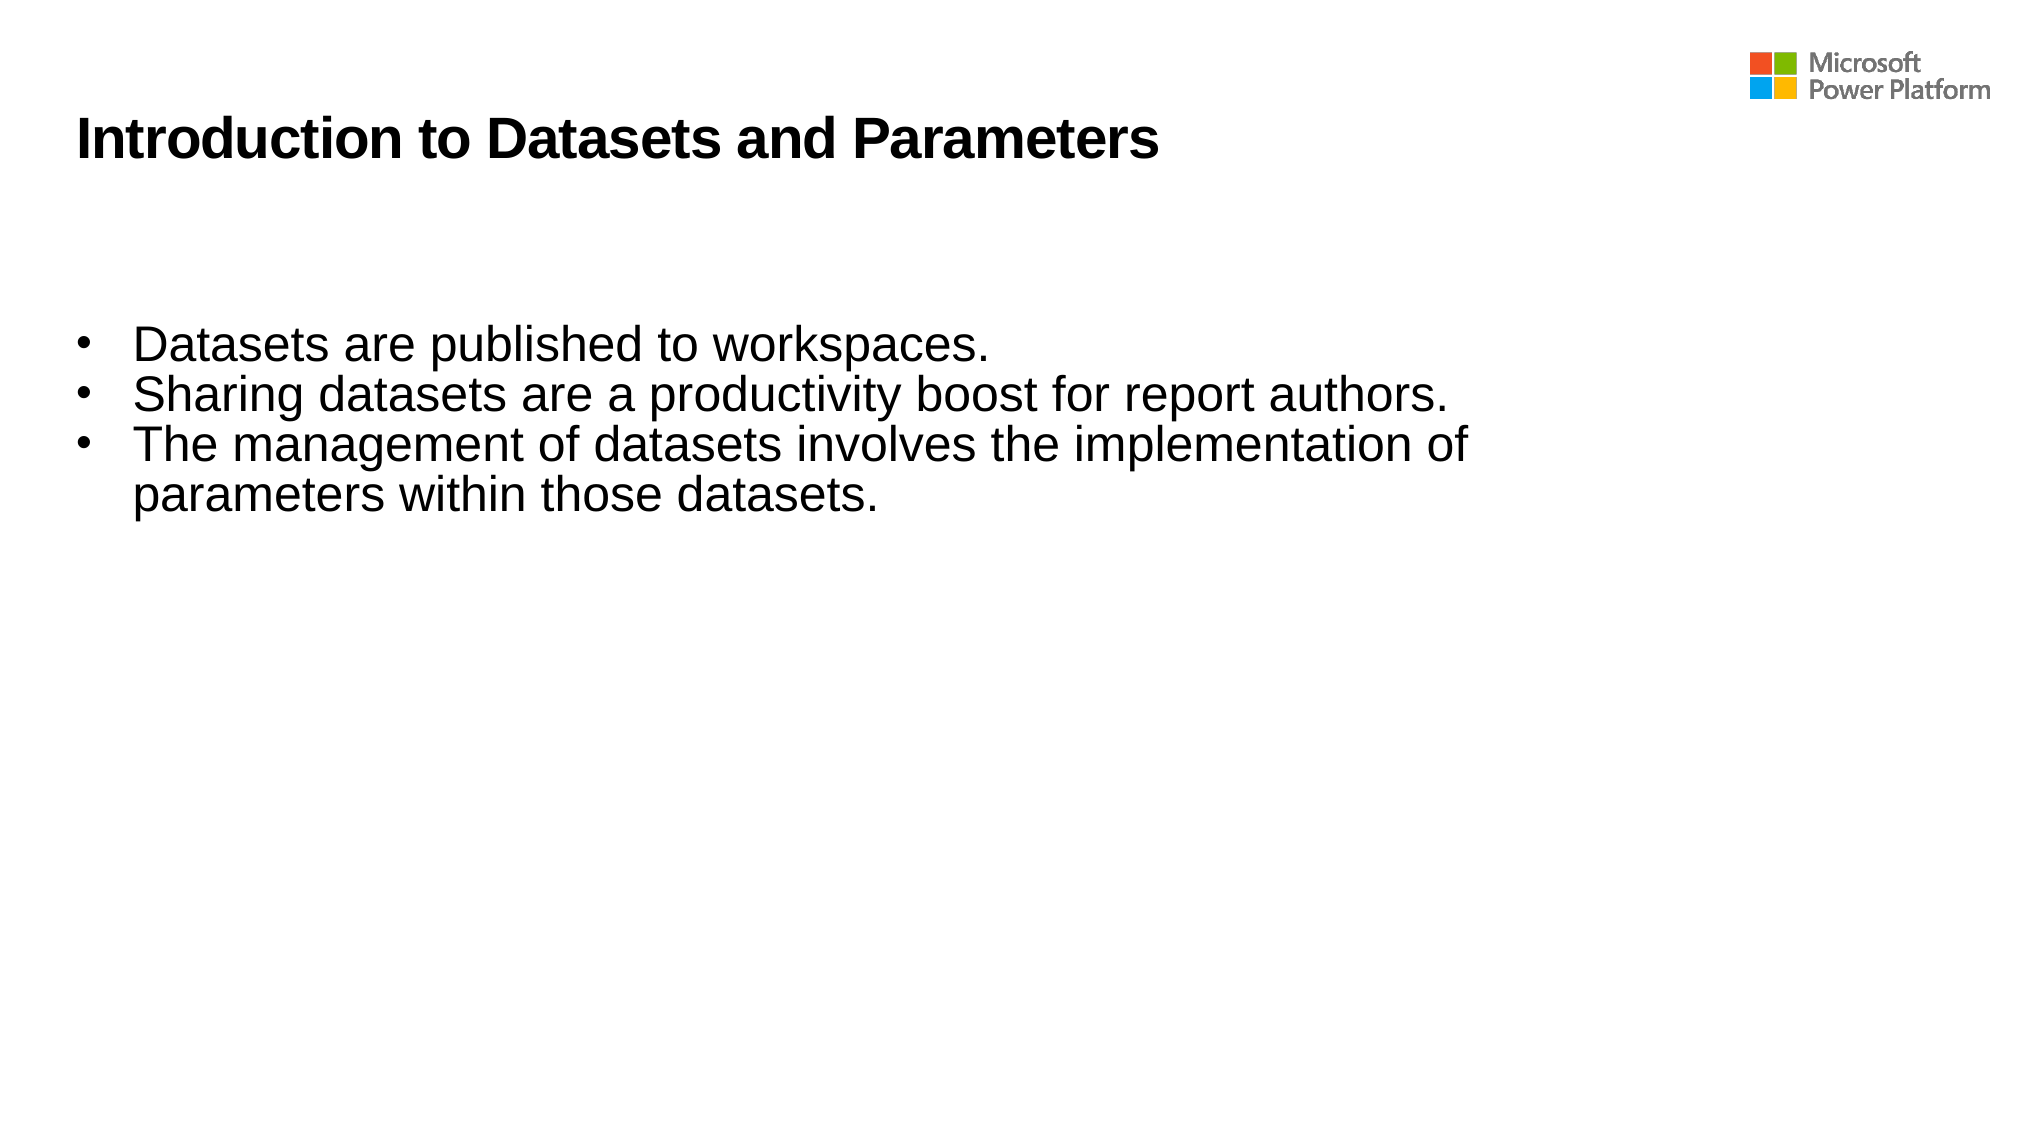

# Introduction to Datasets and Parameters
Datasets are published to workspaces.
Sharing datasets are a productivity boost for report authors.
The management of datasets involves the implementation of parameters within those datasets.